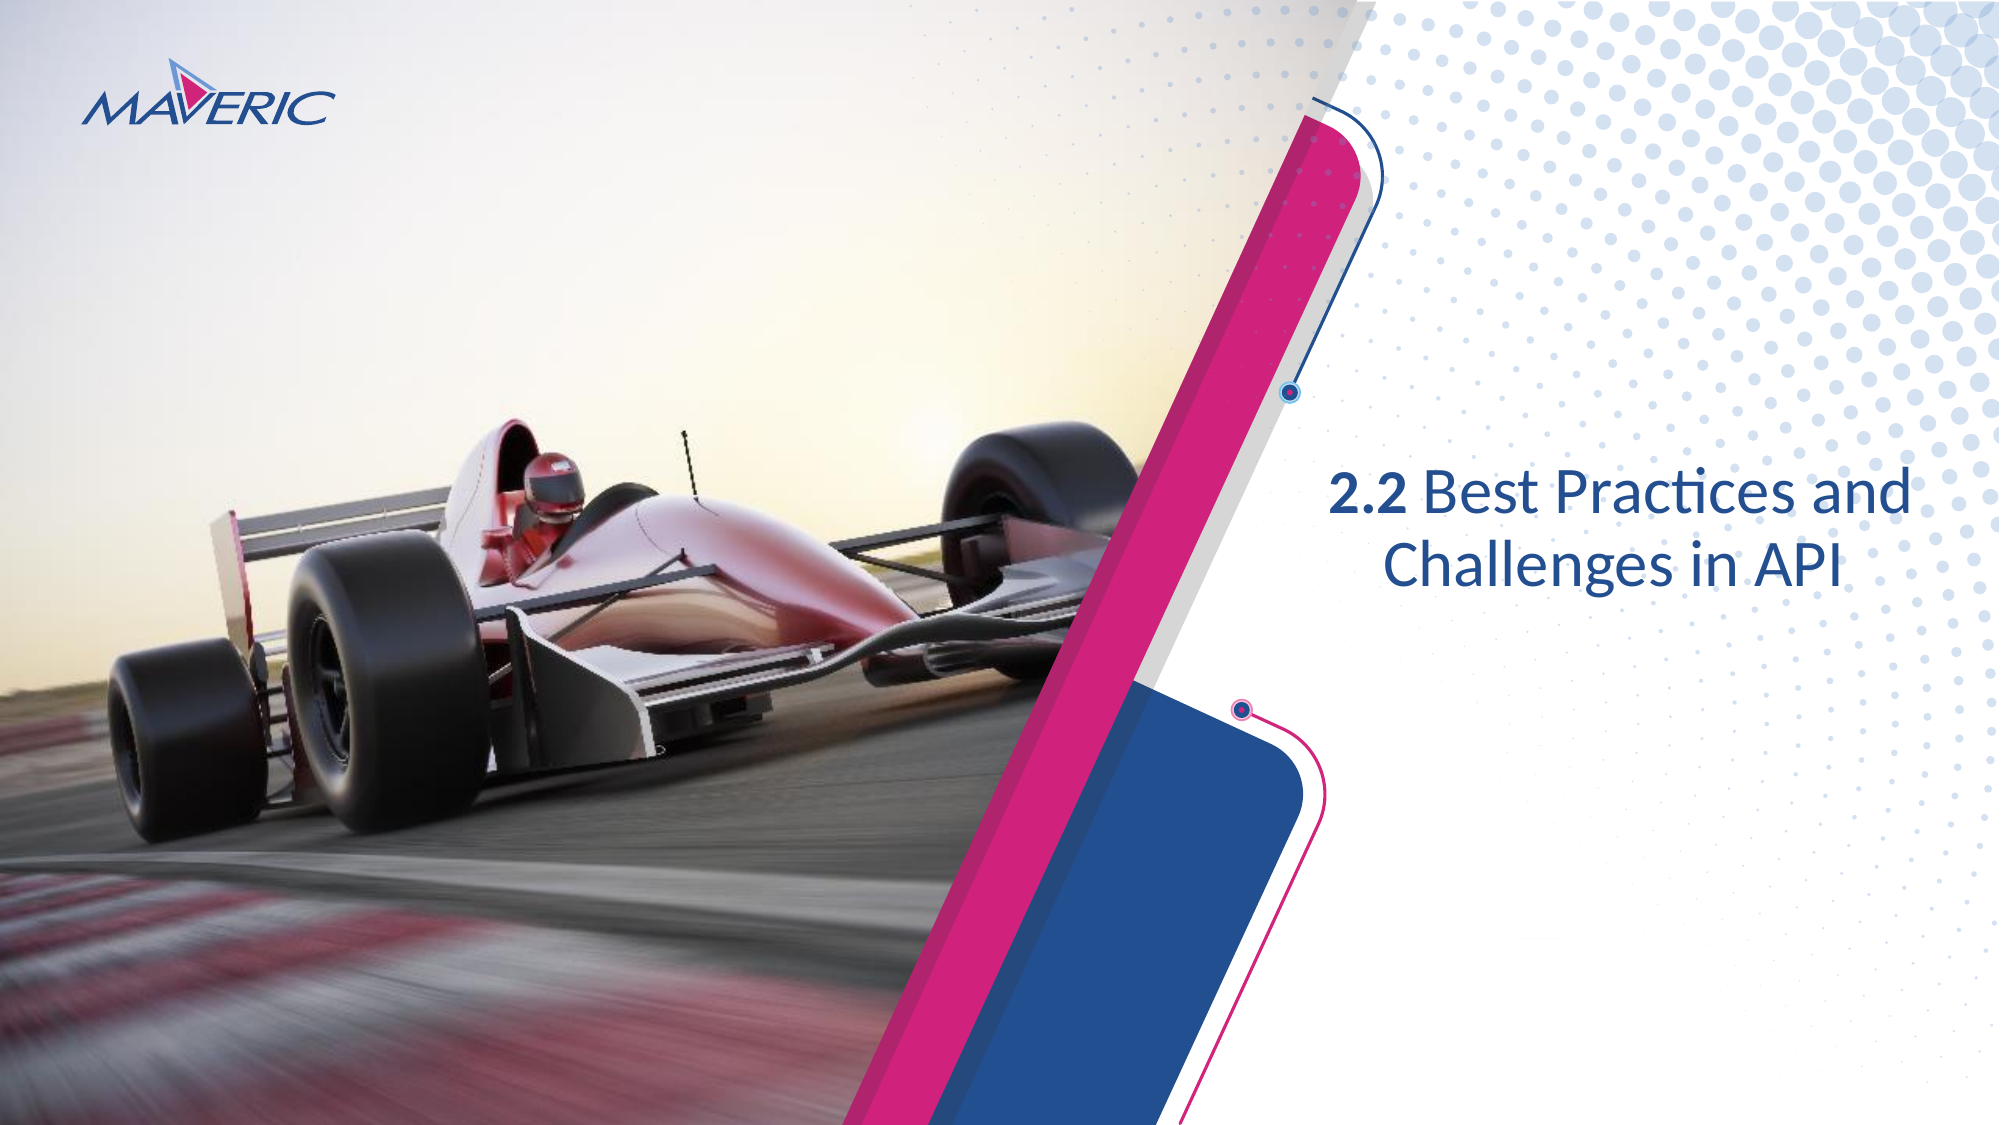

# 2.2 Best Practices and Challenges in API